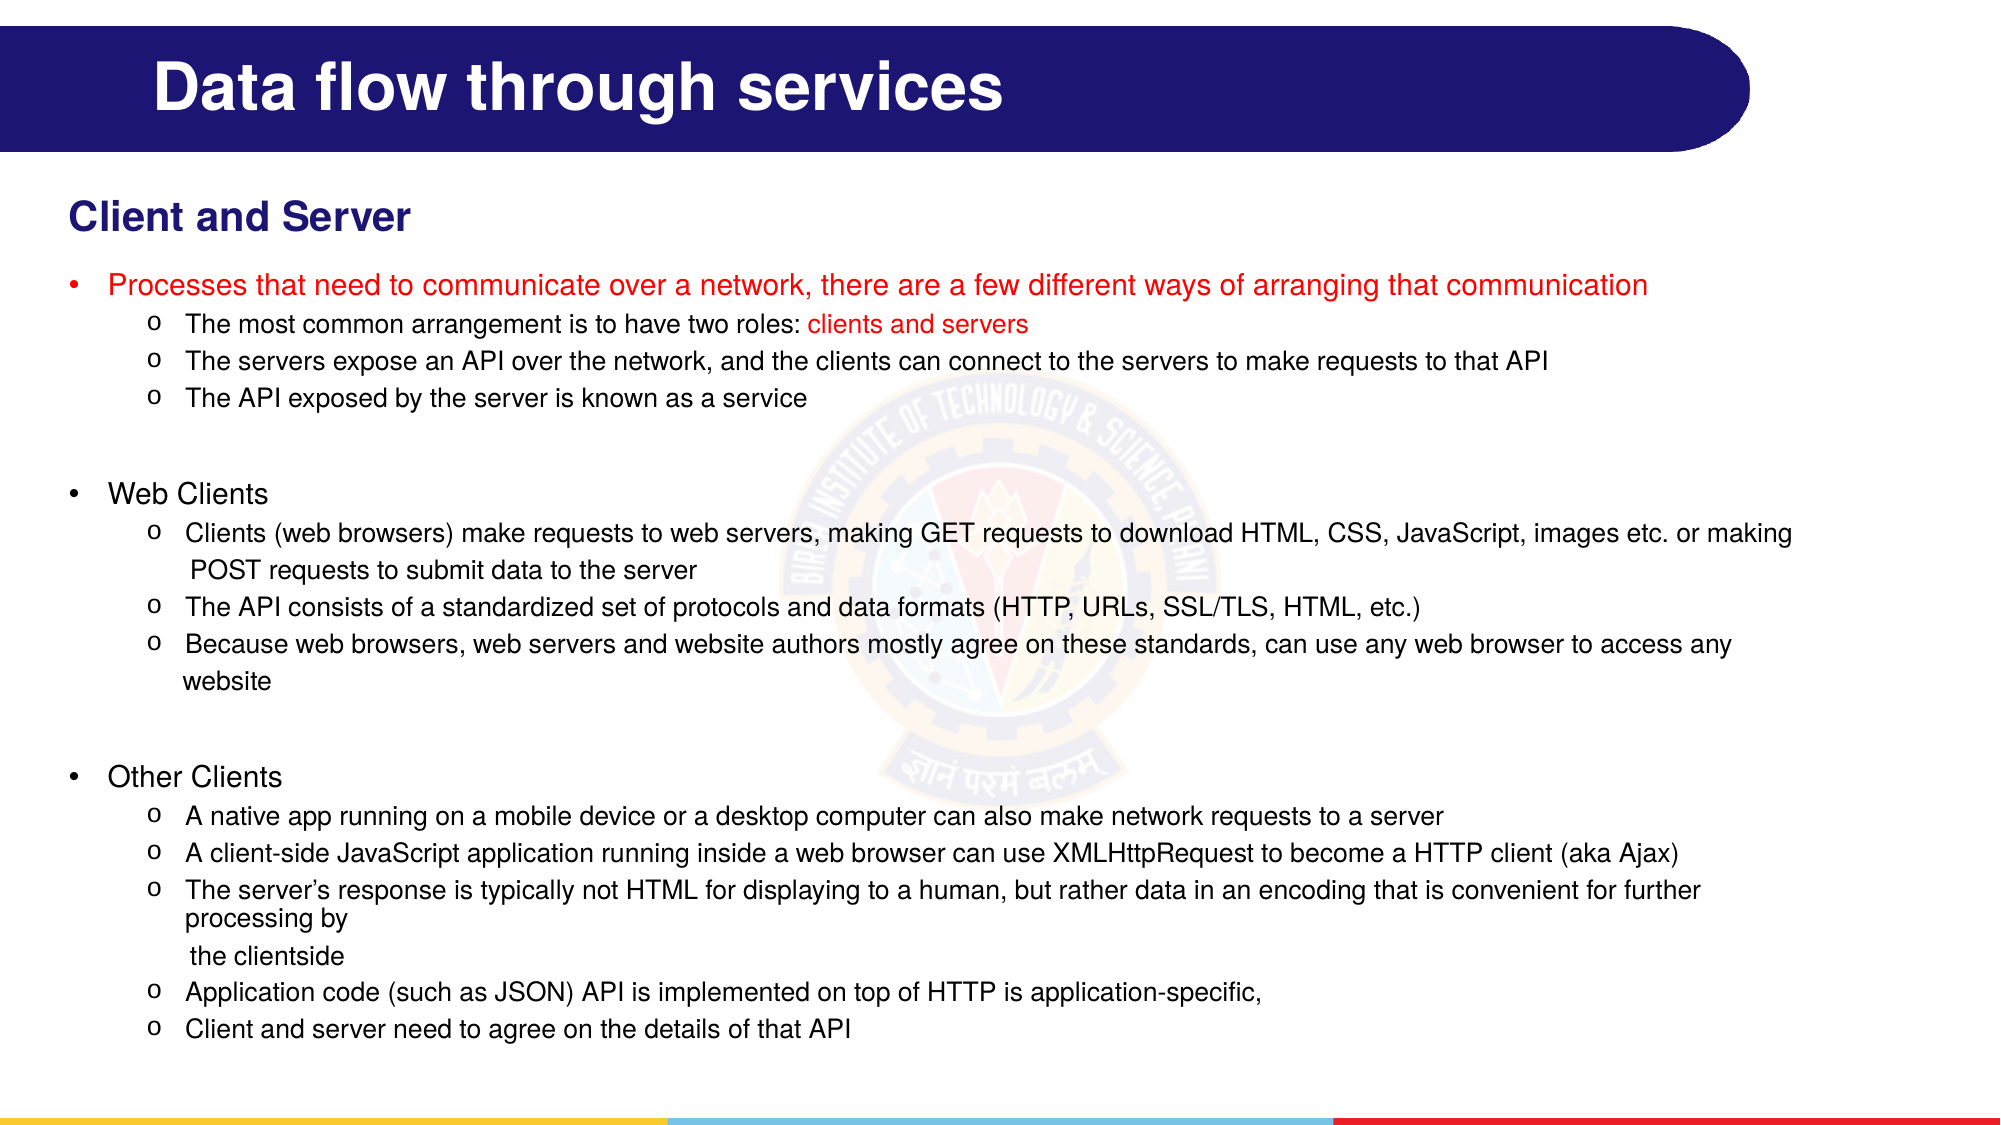

# Data flow through services
Client and Server
Processes that need to communicate over a network, there are a few different ways of arranging that communication
The most common arrangement is to have two roles: clients and servers
The servers expose an API over the network, and the clients can connect to the servers to make requests to that API
The API exposed by the server is known as a service

Web Clients
Clients (web browsers) make requests to web servers, making GET requests to download HTML, CSS, JavaScript, images etc. or making
      POST requests to submit data to the server
The API consists of a standardized set of protocols and data formats (HTTP, URLs, SSL/TLS, HTML, etc.)
Because web browsers, web servers and website authors mostly agree on these standards, can use any web browser to access any
     website

Other Clients
A native app running on a mobile device or a desktop computer can also make network requests to a server
A client-side JavaScript application running inside a web browser can use XMLHttpRequest to become a HTTP client (aka Ajax)
The server’s response is typically not HTML for displaying to a human, but rather data in an encoding that is convenient for further processing by
      the clientside
Application code (such as JSON) API is implemented on top of HTTP is application-specific,
Client and server need to agree on the details of that API